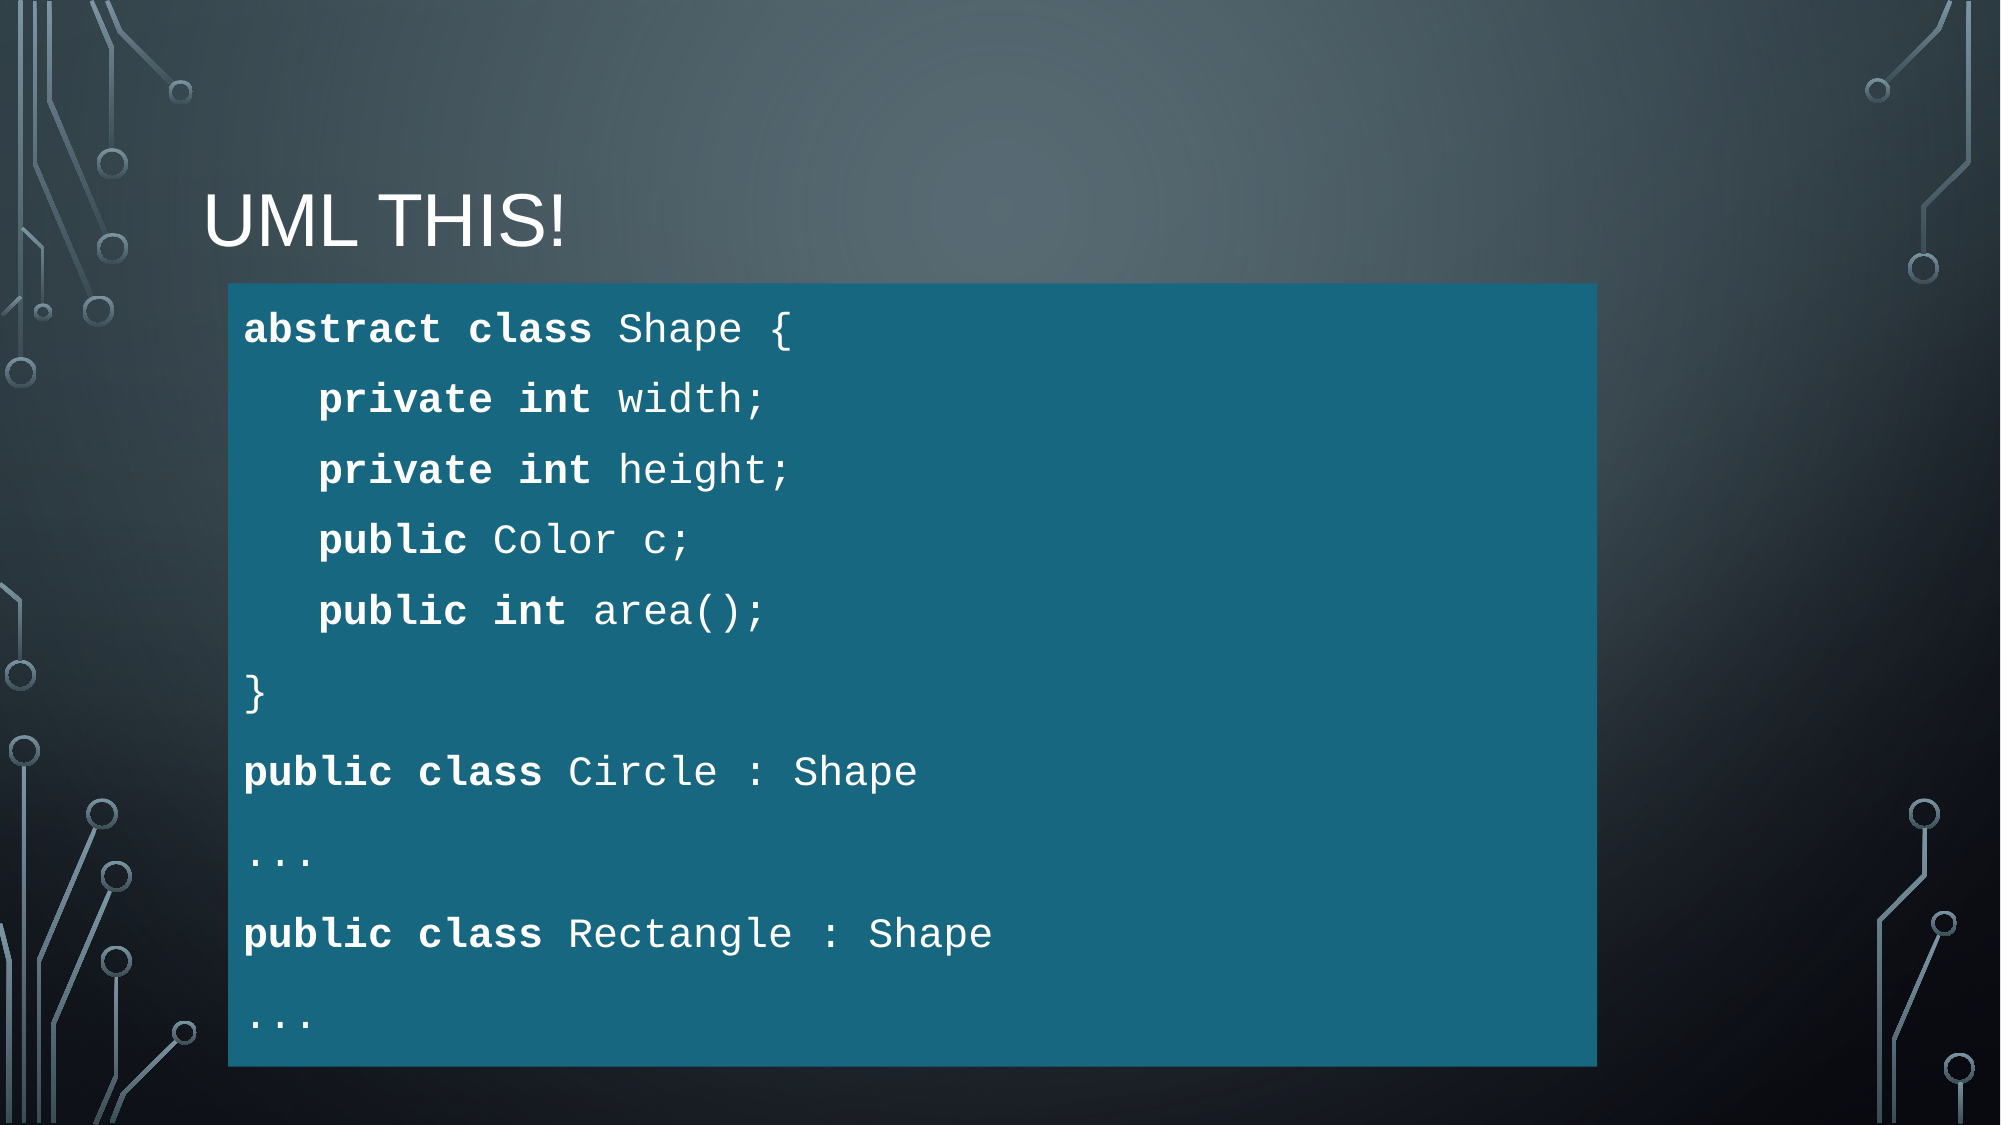

# UML this!
abstract class Shape {
private int width;
private int height;
public Color c;
public int area();
}
public class Circle : Shape
...
public class Rectangle : Shape
...